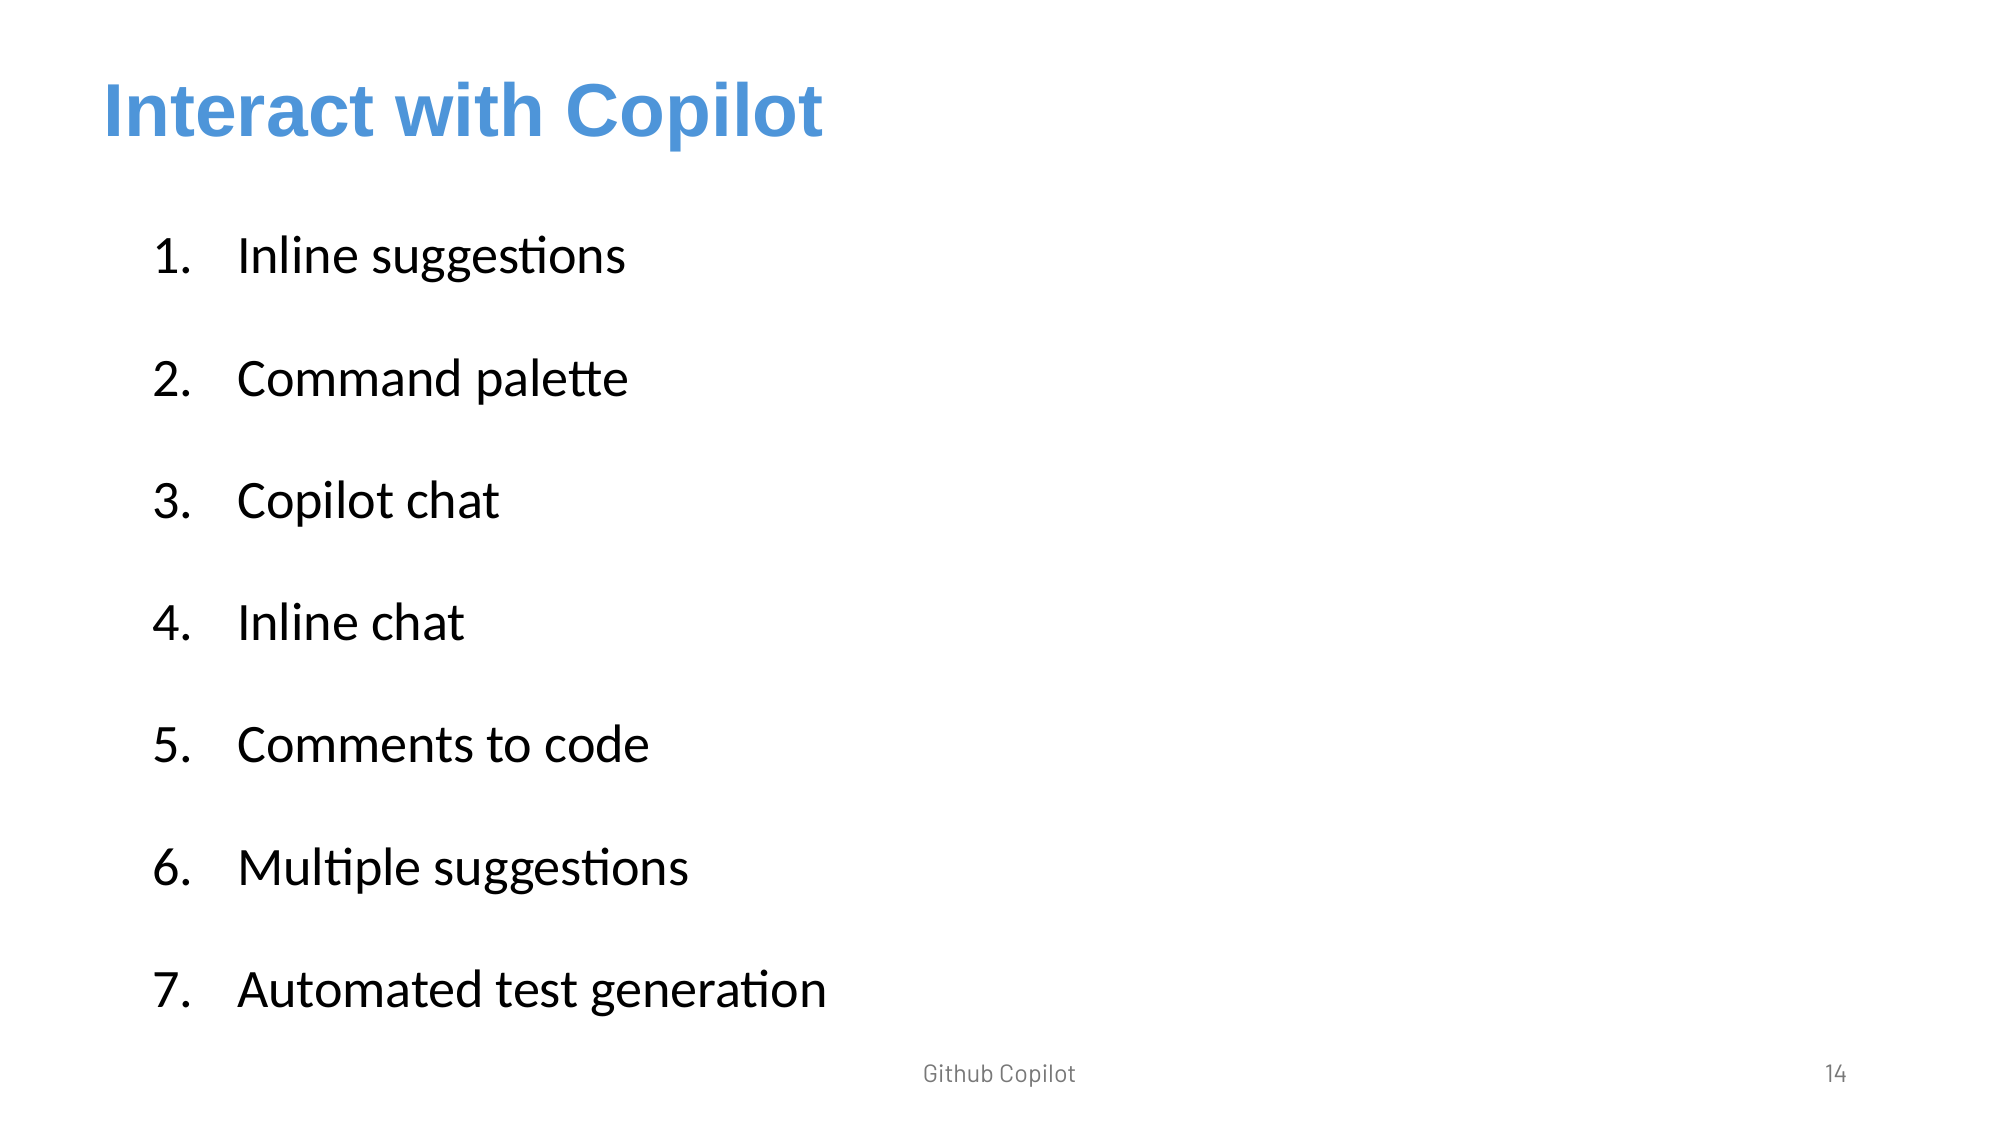

# Interact with Copilot
Inline suggestions
Command palette
Copilot chat
Inline chat
Comments to code
Multiple suggestions
Automated test generation

Github Copilot
14